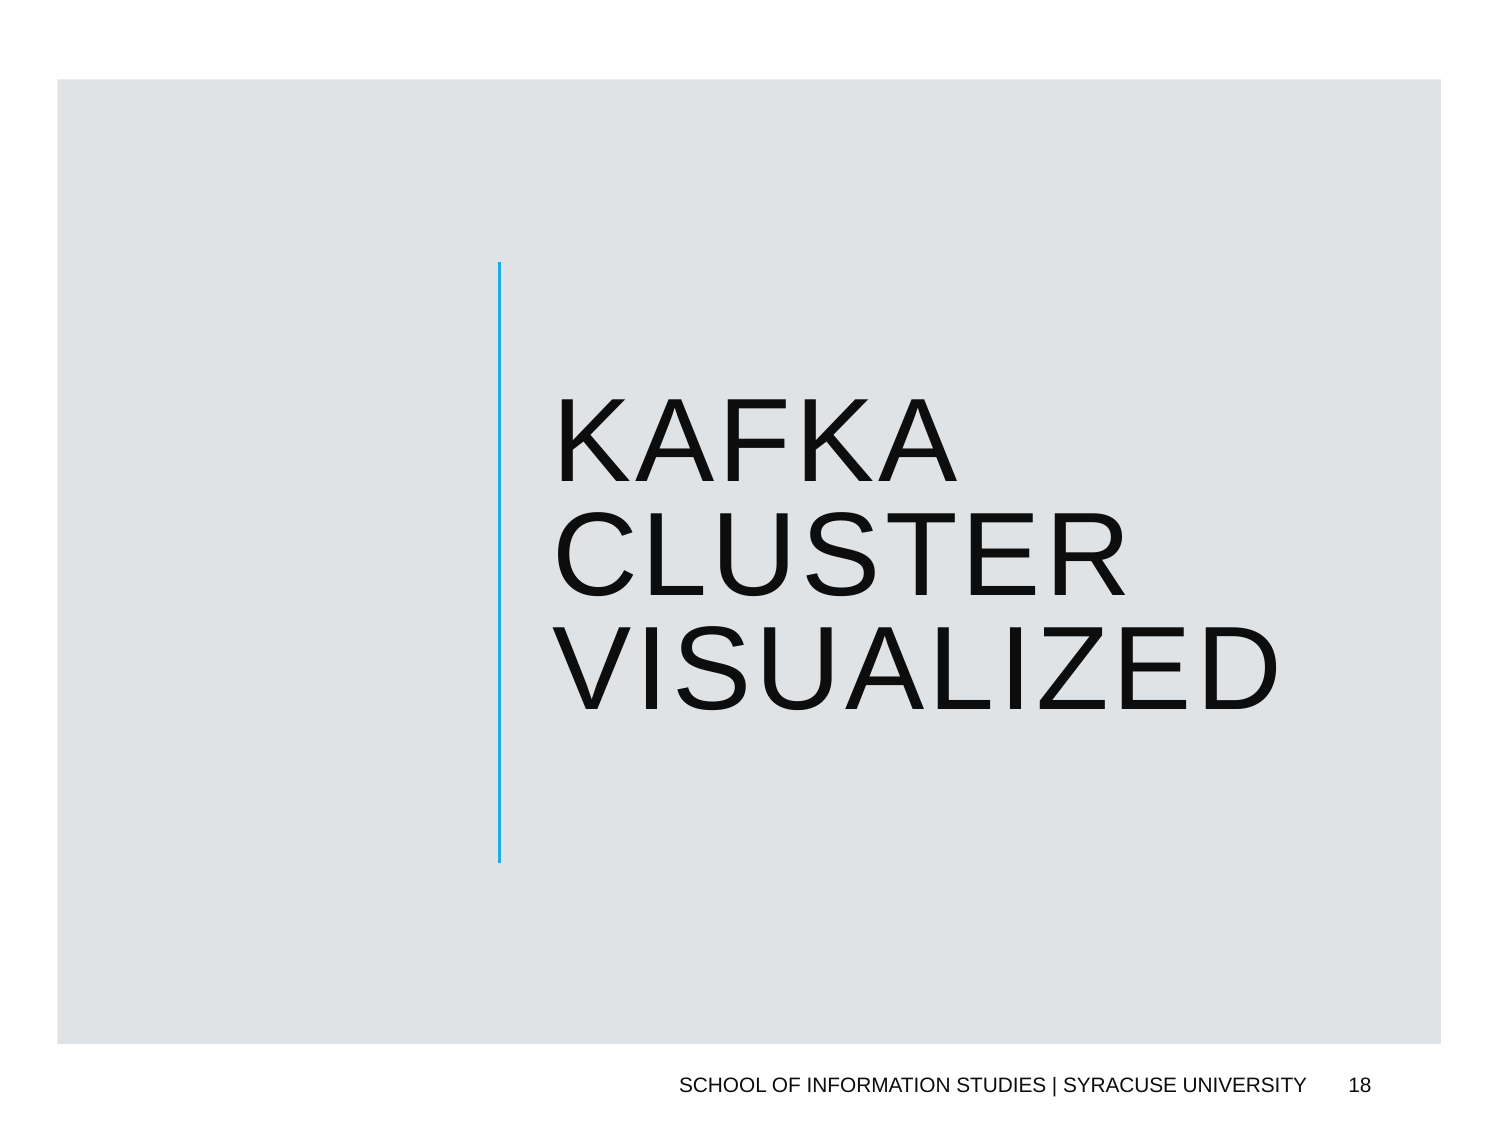

# Kafka Cluster Visualized
School of Information Studies | Syracuse University
18